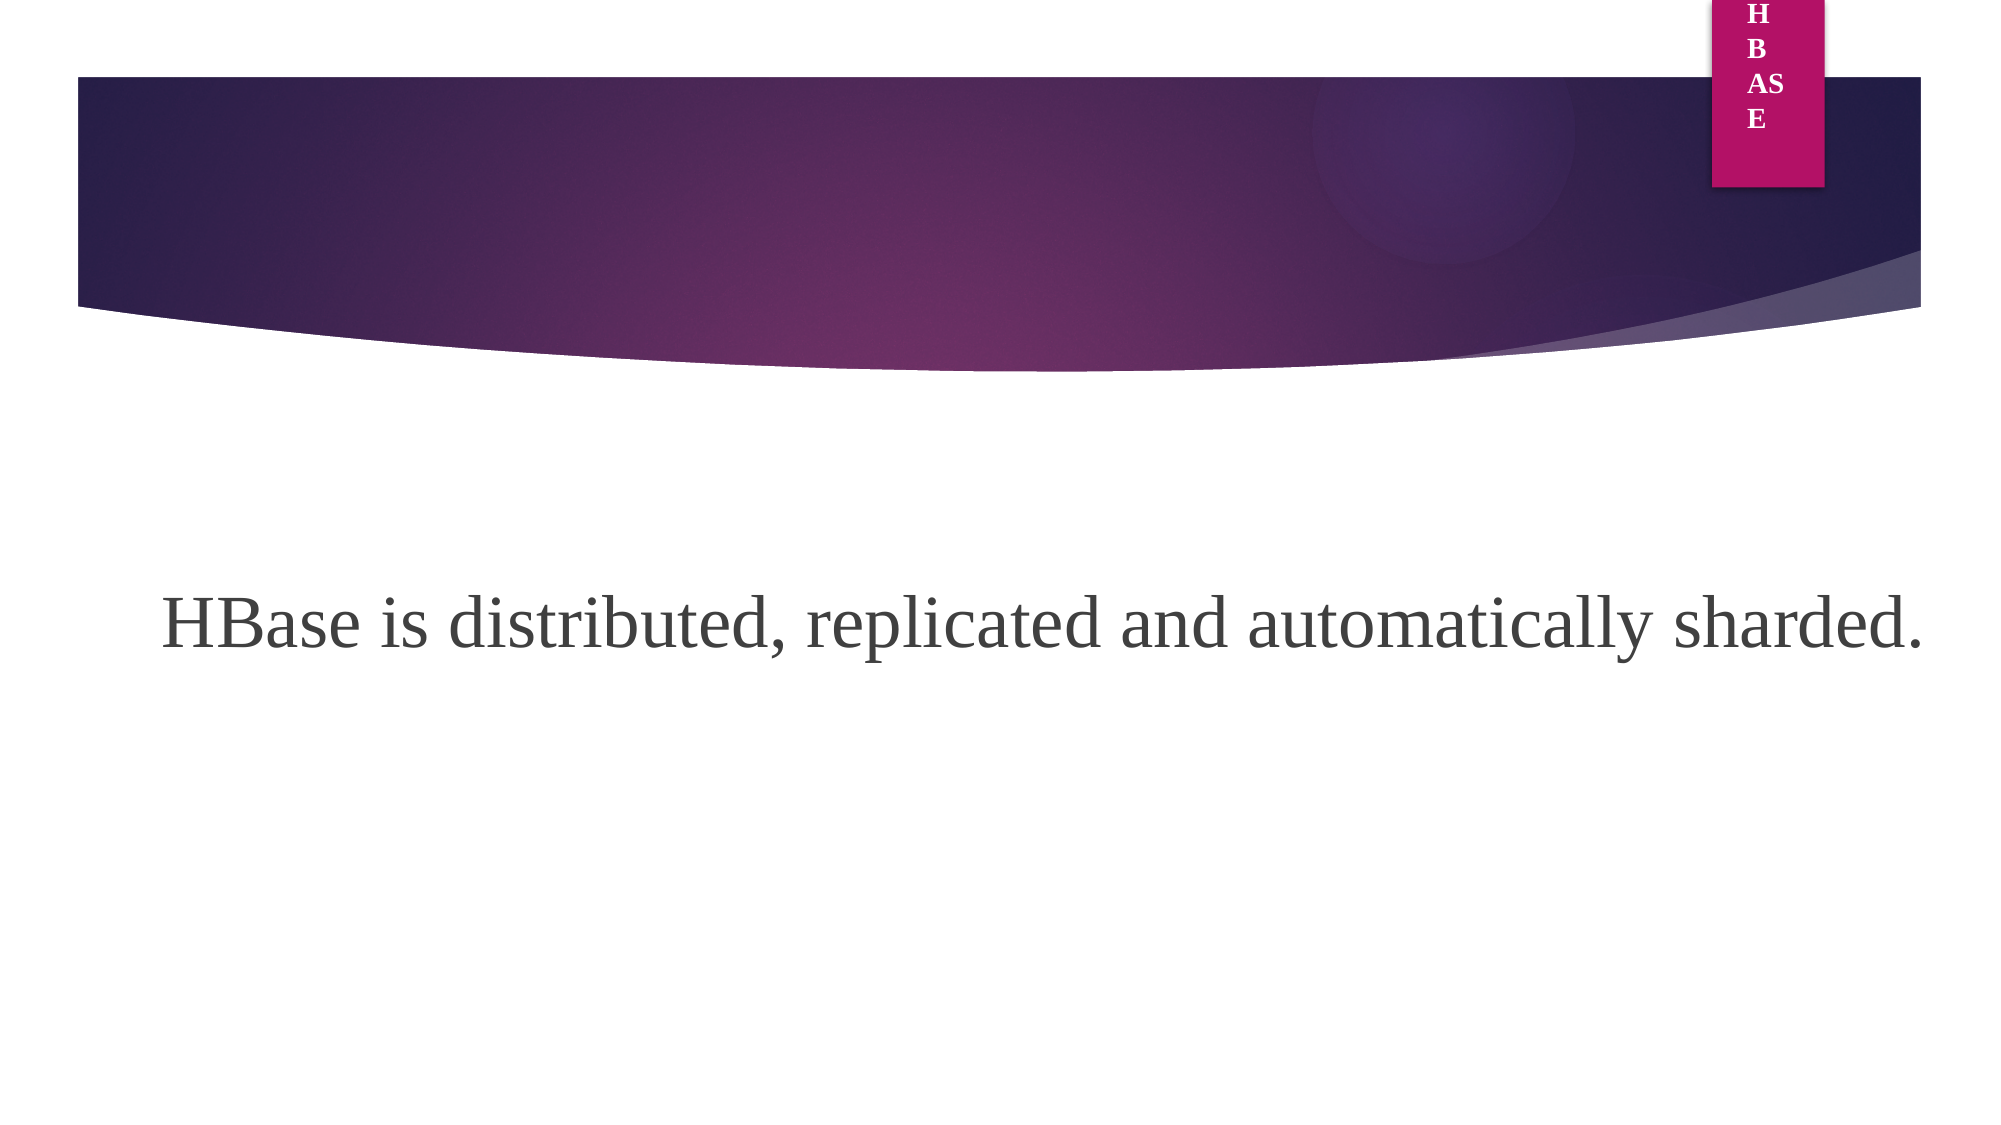

HBASE
HBase is distributed, replicated and automatically sharded.